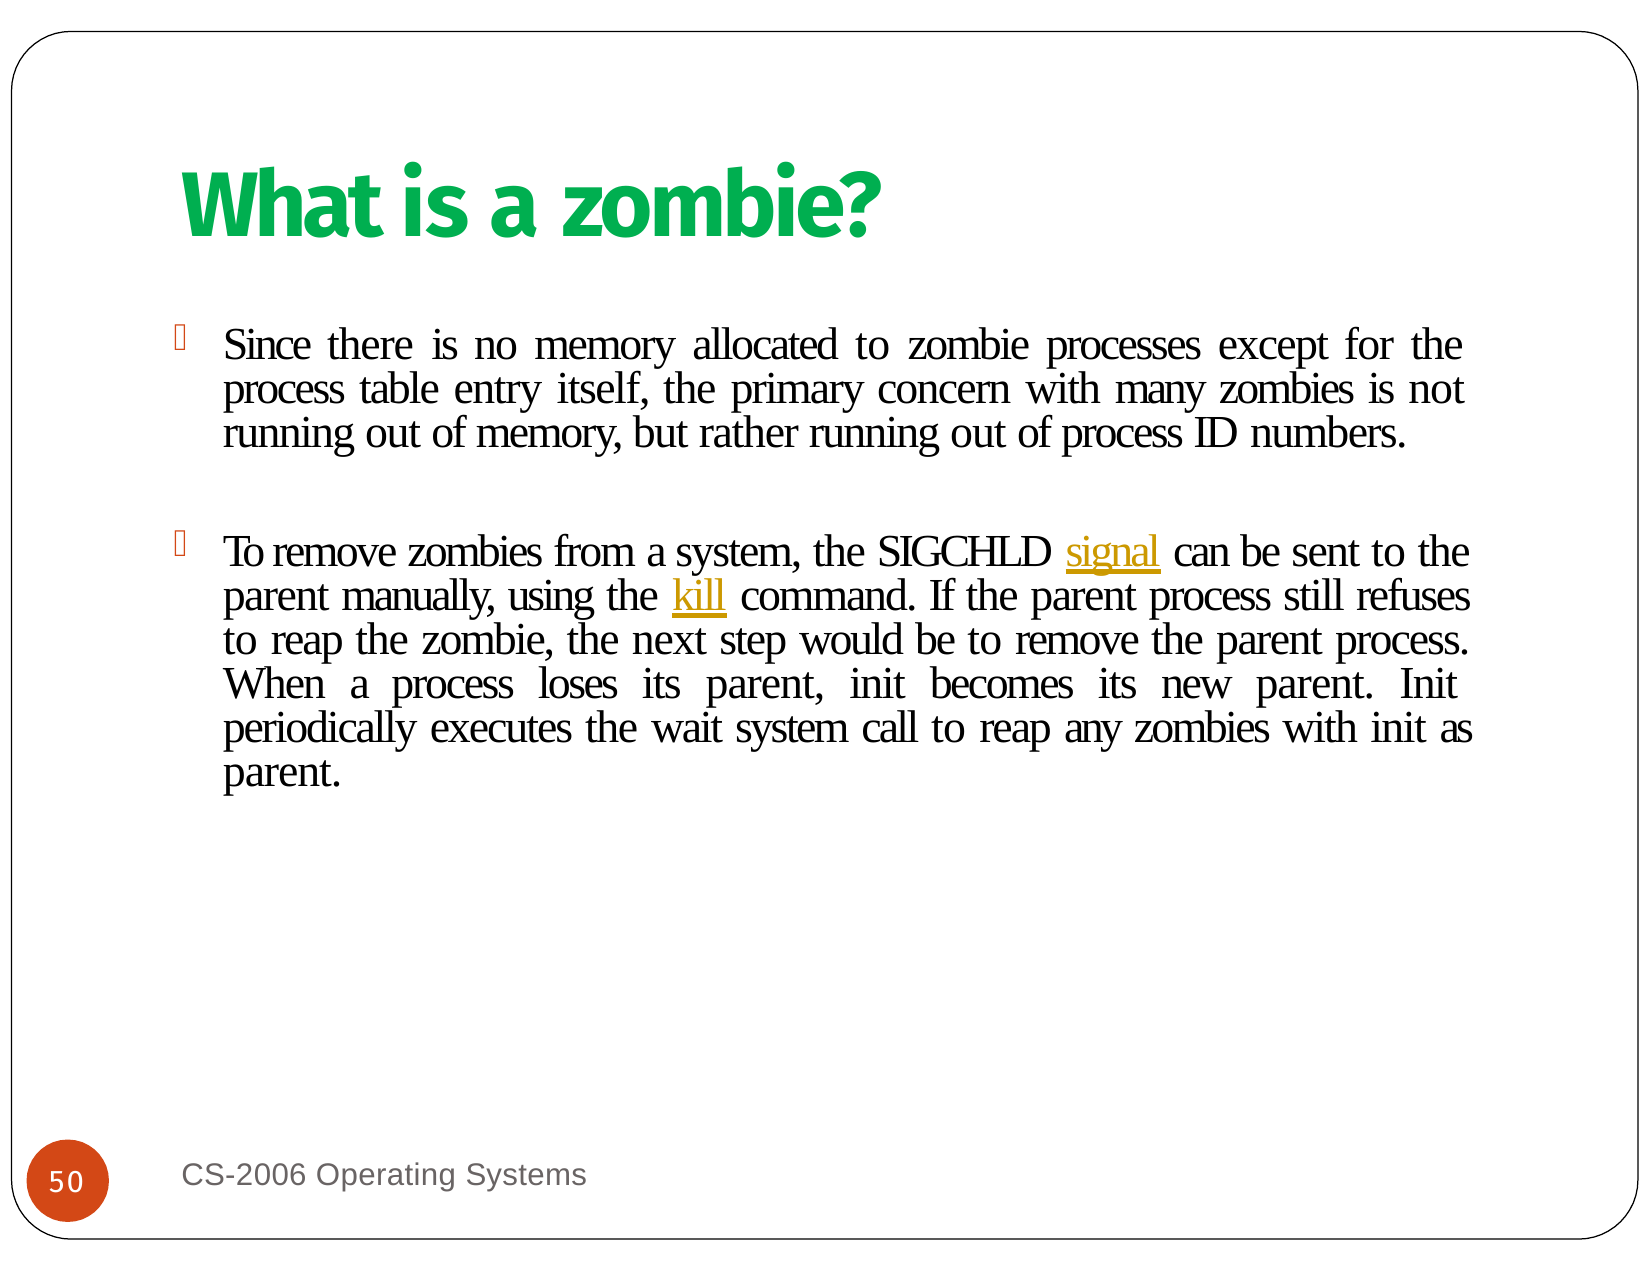

# What is a zombie?
Since there is no memory allocated to zombie processes except for the  process table entry itself, the primary concern with many zombies is not  running out of memory, but rather running out of process ID numbers.

To remove zombies from a system, the SIGCHLD signal can be sent to the  parent manually, using the kill command. If the parent process still refuses  to reap the zombie, the next step would be to remove the parent process.  When a process loses its parent, init becomes its new parent. Init  periodically executes the wait system call to reap any zombies with init as  parent.

CS-2006 Operating Systems
50